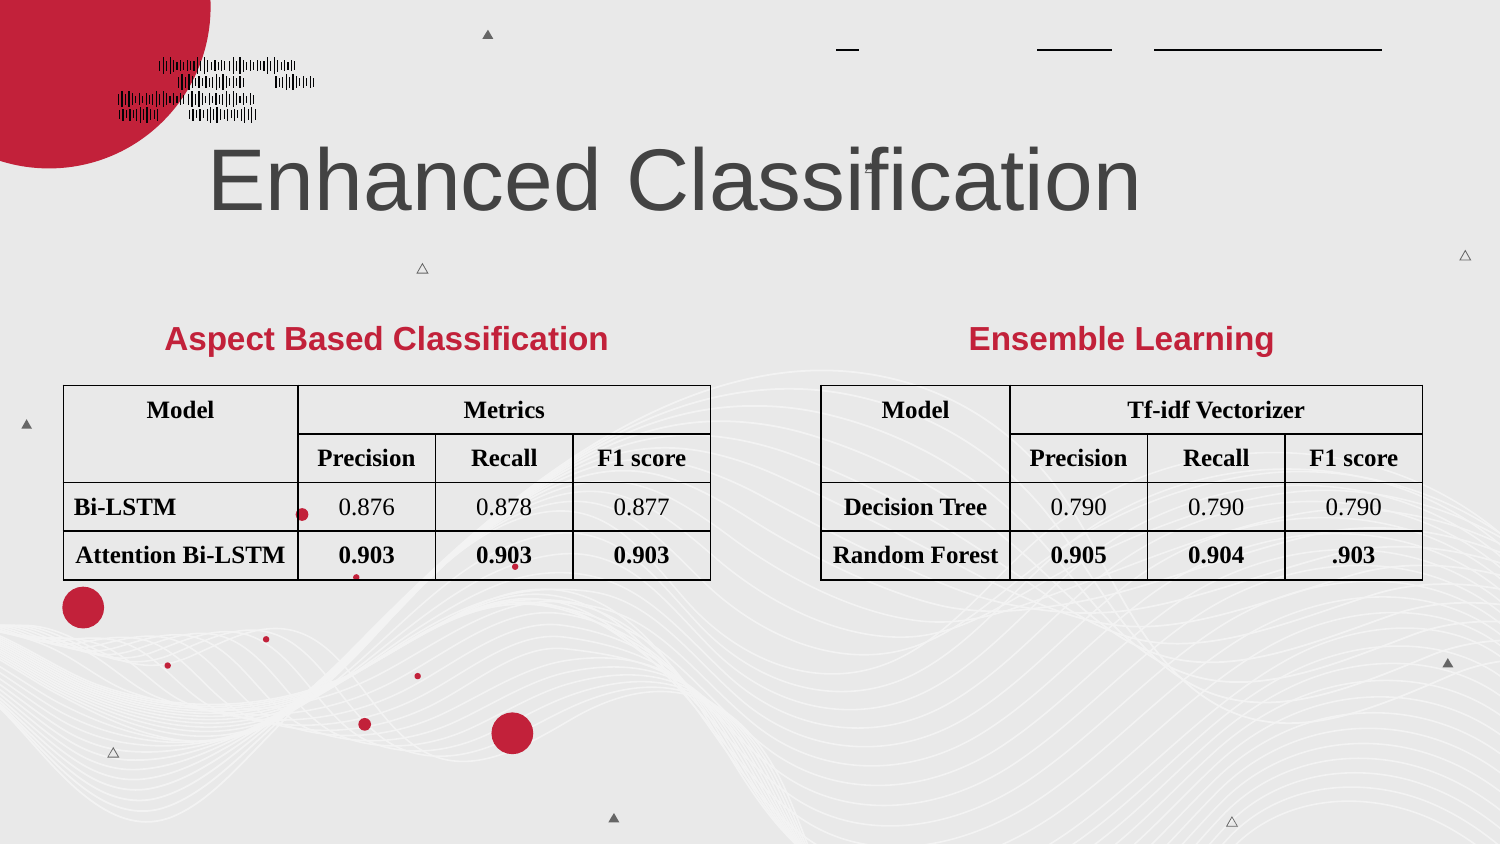

# Enhanced Classification
Aspect Based Classification
Ensemble Learning
| Model | Metrics |  |  |
| --- | --- | --- | --- |
|  | Precision | Recall | F1 score |
| Bi-LSTM | 0.876 | 0.878 | 0.877 |
| Attention Bi-LSTM | 0.903 | 0.903 | 0.903 |
| Model | Tf-idf Vectorizer |  |  |
| --- | --- | --- | --- |
|  | Precision | Recall | F1 score |
| Decision Tree | 0.790 | 0.790 | 0.790 |
| Random Forest | 0.905 | 0.904 | .903 |